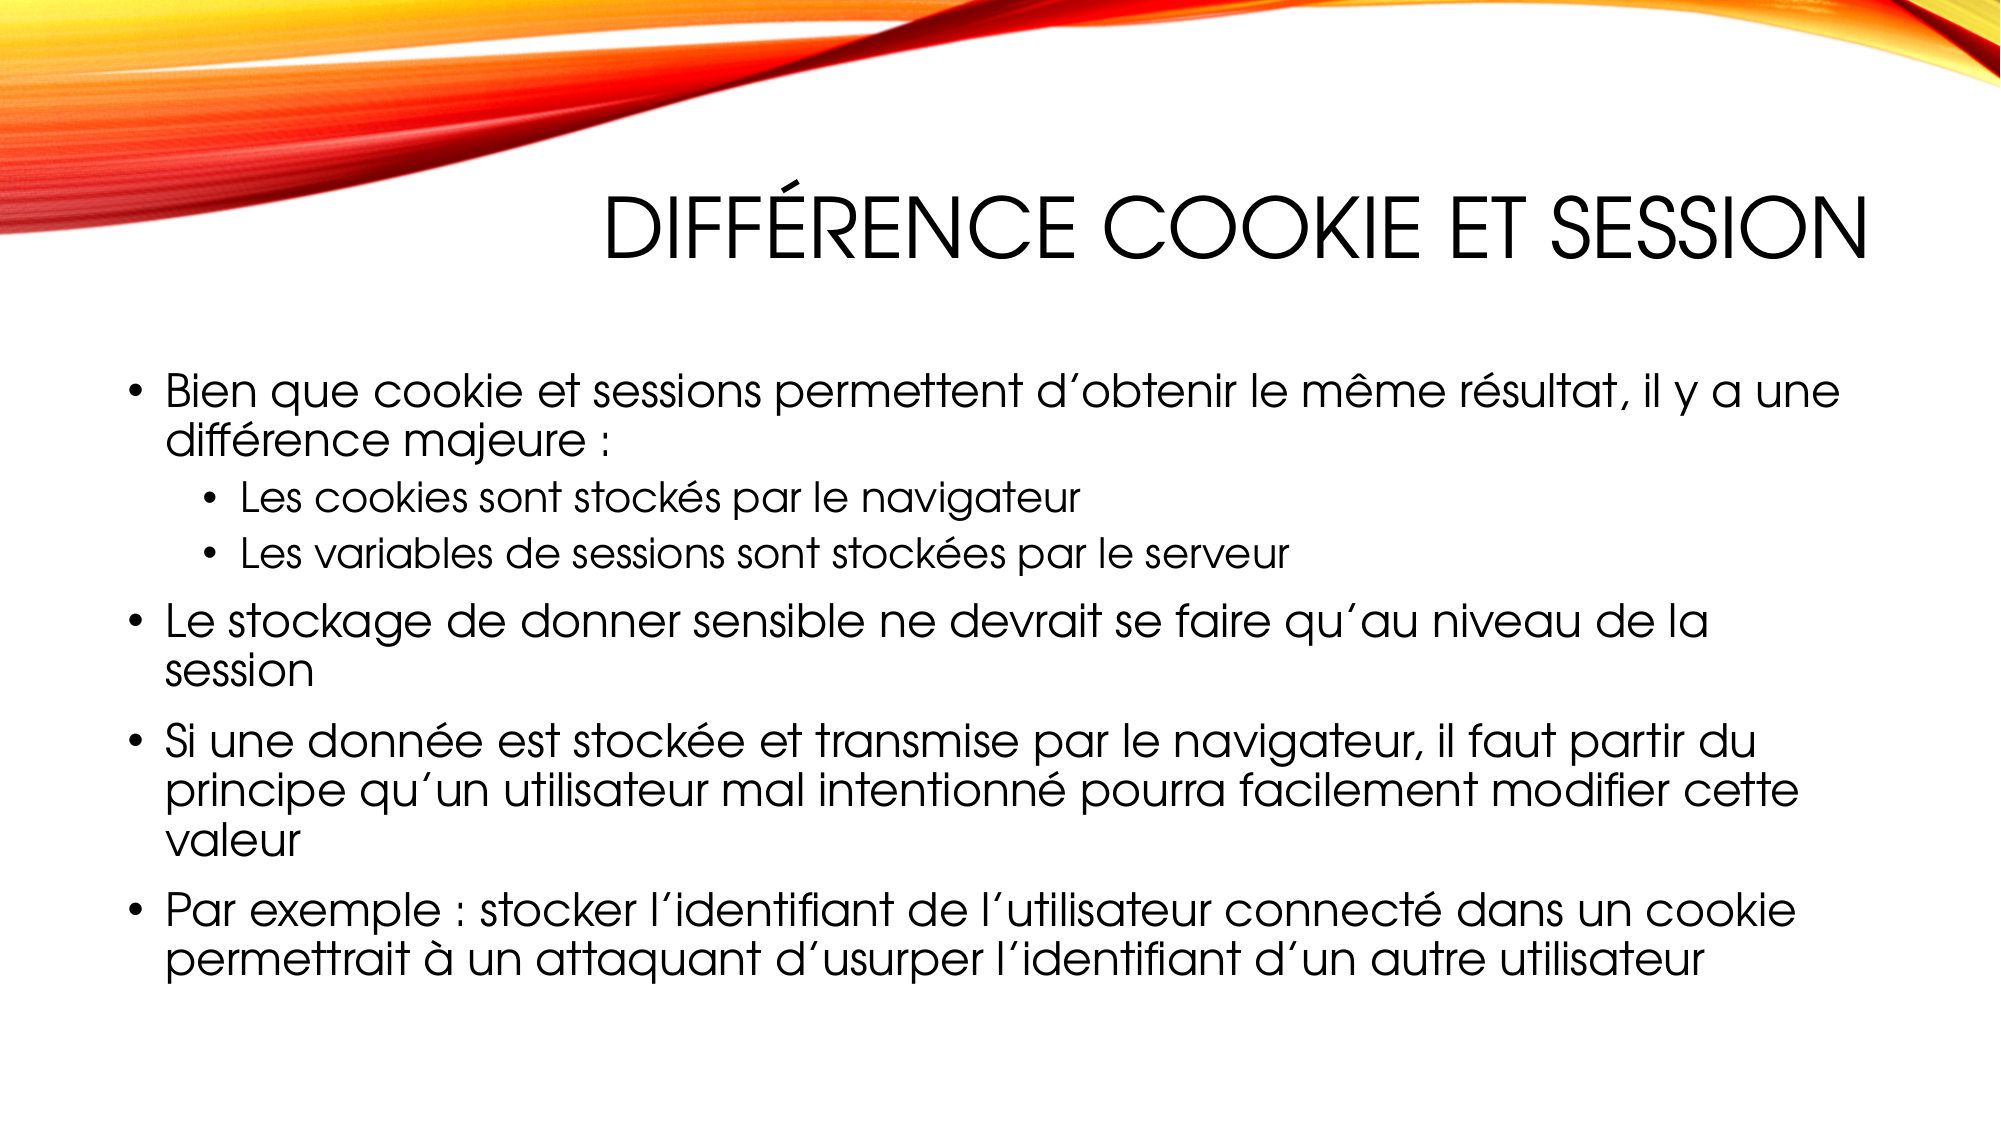

# Différence Cookie et session
Bien que cookie et sessions permettent d’obtenir le même résultat, il y a une différence majeure :
Les cookies sont stockés par le navigateur
Les variables de sessions sont stockées par le serveur
Le stockage de donner sensible ne devrait se faire qu’au niveau de la session
Si une donnée est stockée et transmise par le navigateur, il faut partir du principe qu’un utilisateur mal intentionné pourra facilement modifier cette valeur
Par exemple : stocker l’identifiant de l’utilisateur connecté dans un cookie permettrait à un attaquant d’usurper l’identifiant d’un autre utilisateur